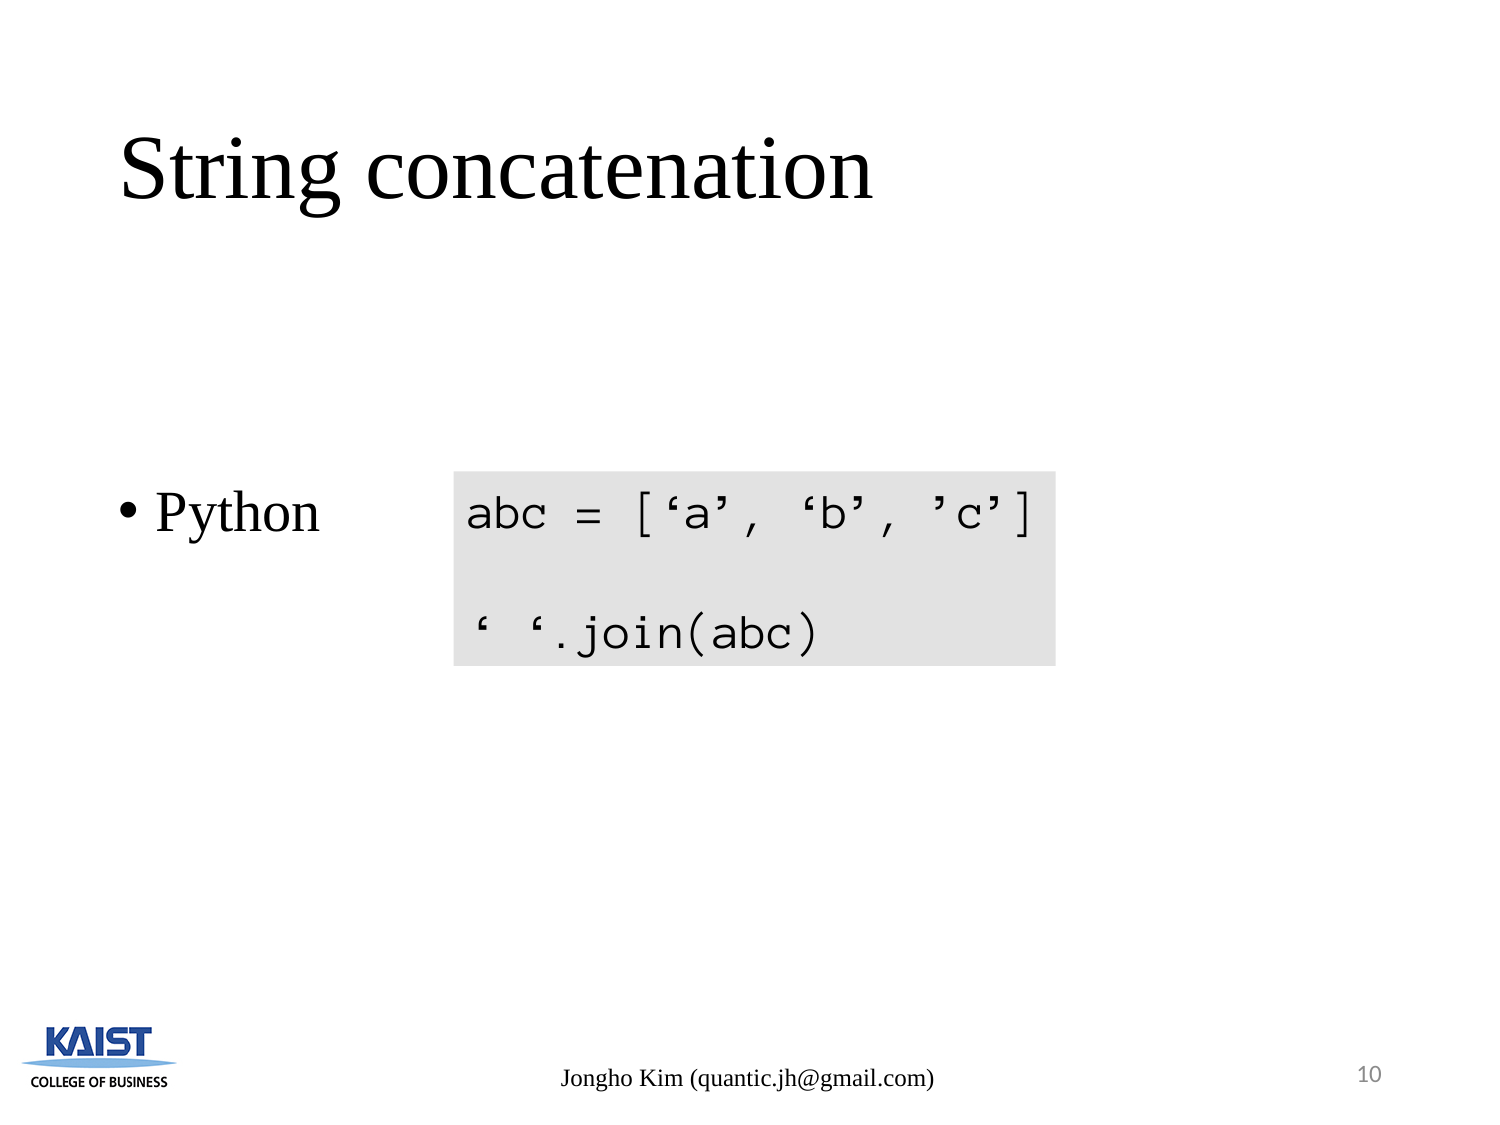

# String concatenation

Python

abc = [‘a’, ‘b’, ’c’]

‘ ‘.join(abc)
10